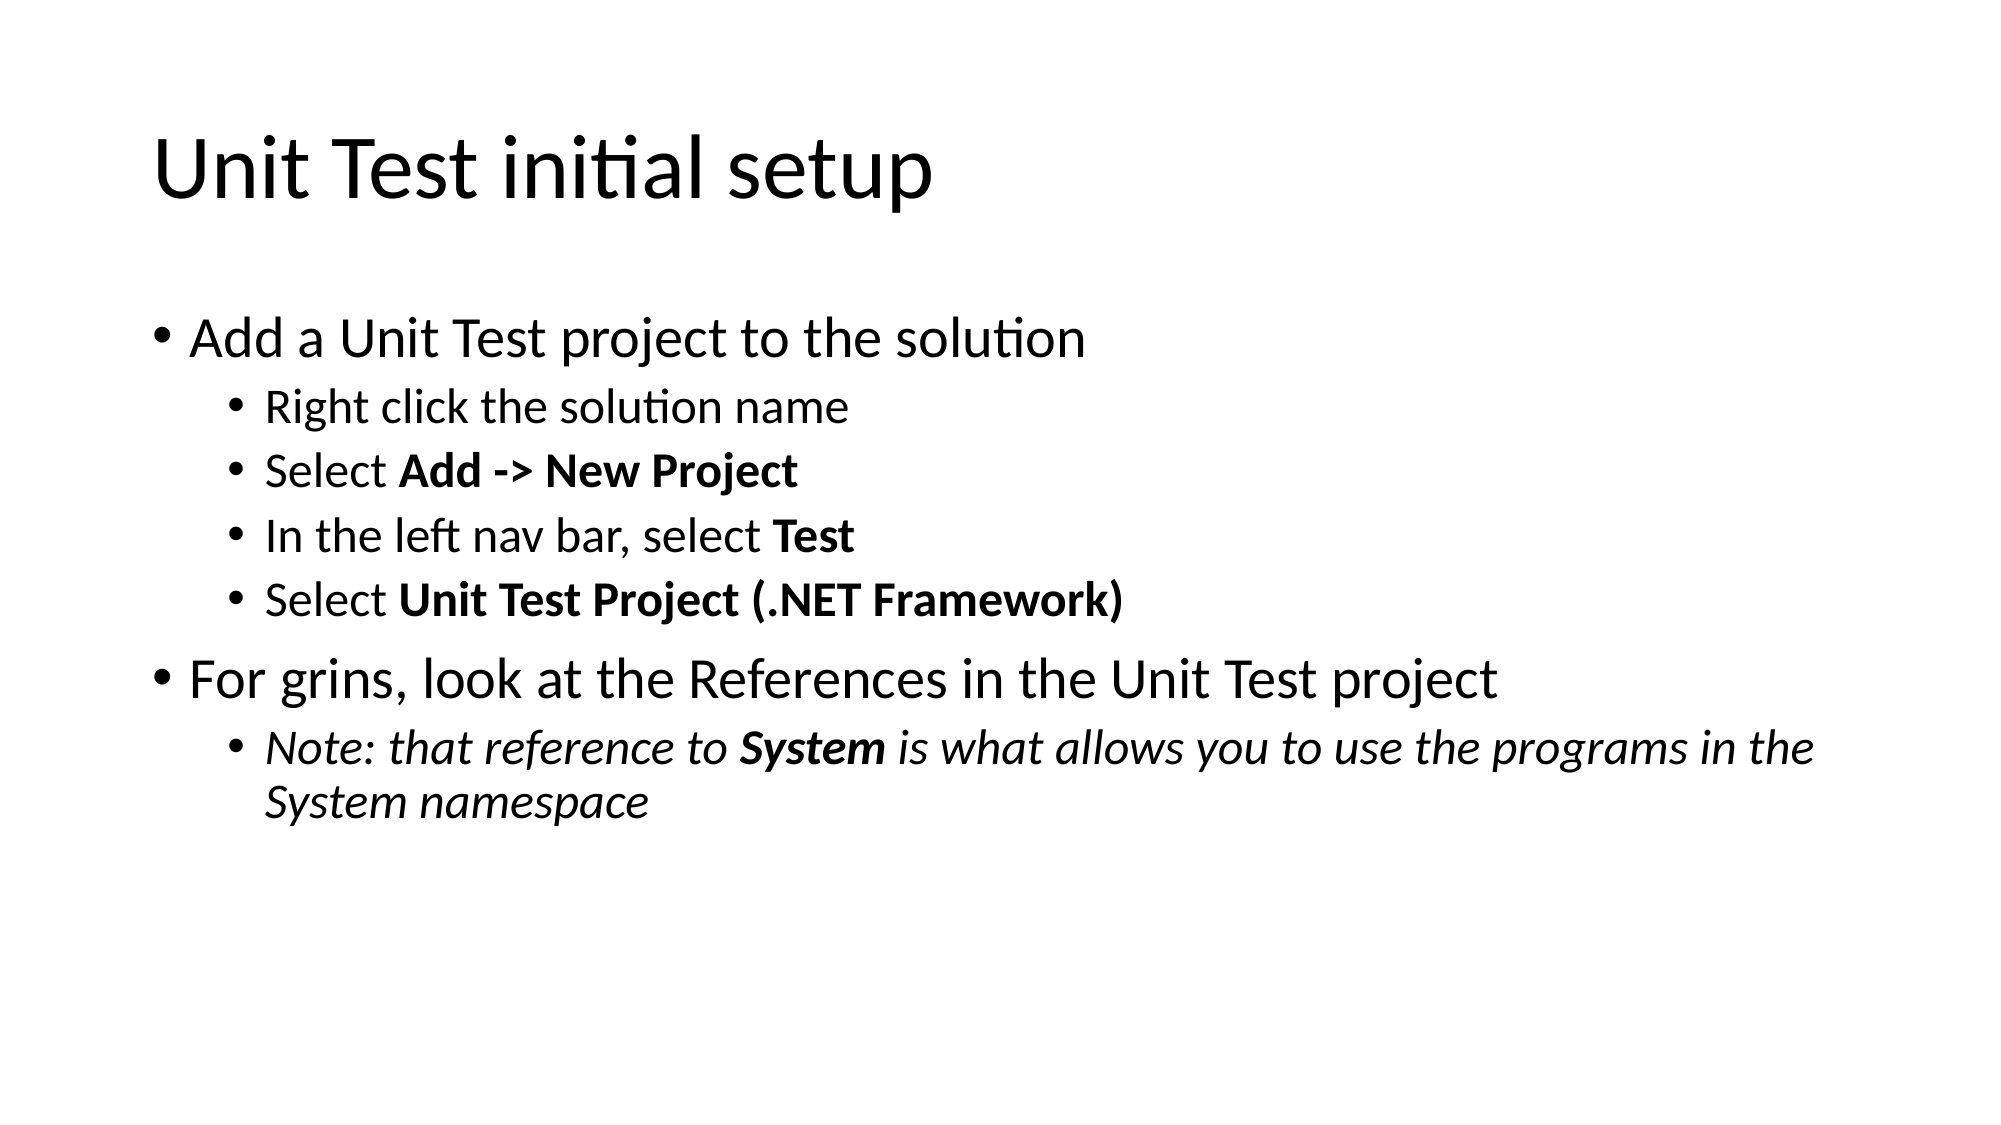

# Unit Test initial setup
Add a Unit Test project to the solution
Right click the solution name
Select Add -> New Project
In the left nav bar, select Test
Select Unit Test Project (.NET Framework)
For grins, look at the References in the Unit Test project
Note: that reference to System is what allows you to use the programs in the System namespace